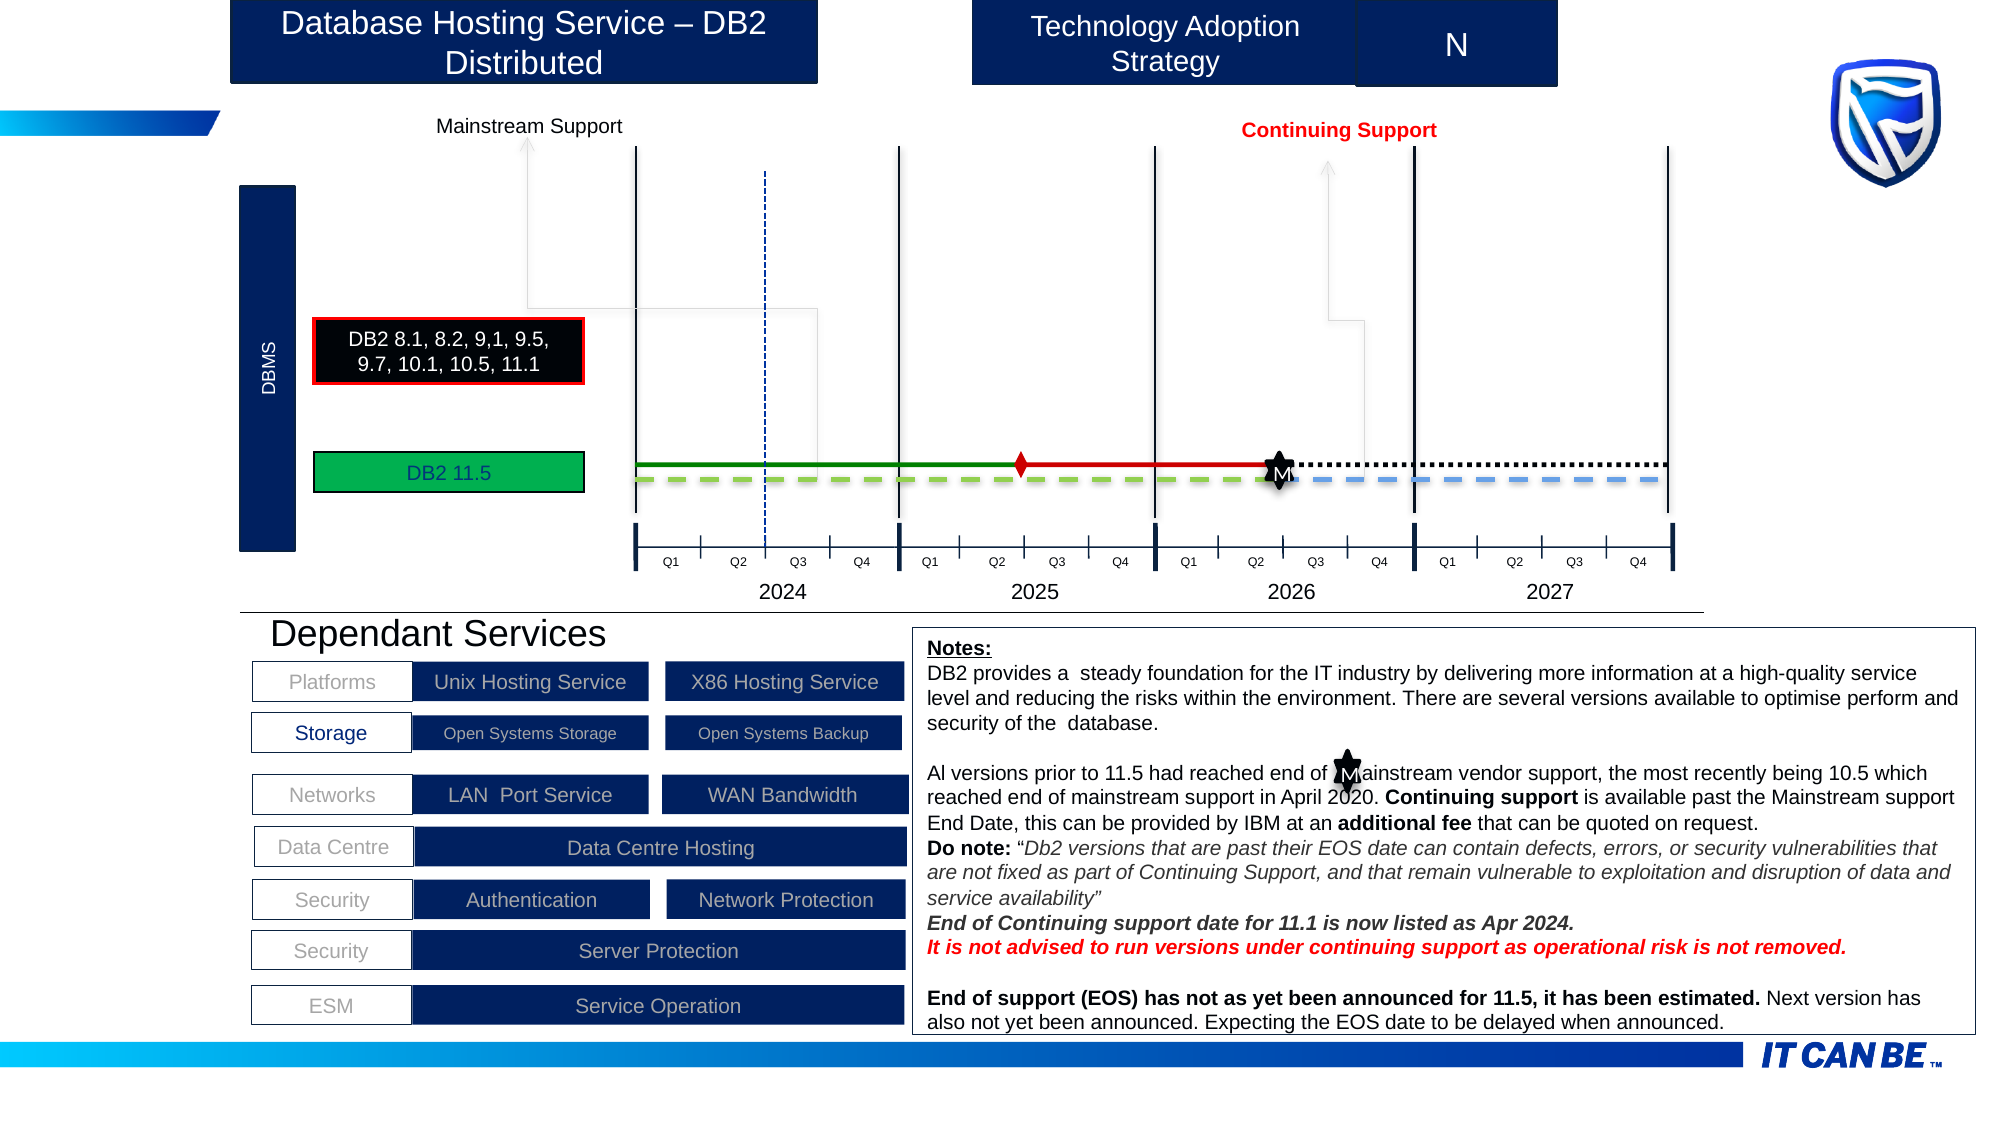

Database Hosting Service – DB2 Distributed
N
Technology Adoption Strategy
Mainstream Support
Continuing Support
DB2 8.1, 8.2, 9,1, 9.5, 9.7, 10.1, 10.5, 11.1
DBMS
DB2 11.5
M

Q1
Q2
Q3
Q4

Q1
Q2
Q3
Q4

Q1
Q2
Q3
Q4

Q1
Q2
Q3
Q4
2024
2025
2026
2027
Dependant Services
Notes:
DB2 provides a  steady foundation for the IT industry by delivering more information at a high-quality service level and reducing the risks within the environment. There are several versions available to optimise perform and security of the  database.

Al versions prior to 11.5 had reached end of      ainstream vendor support, the most recently being 10.5 which reached end of mainstream support in April 2020. Continuing support is available past the Mainstream support End Date, this can be provided by IBM at an additional fee that can be quoted on request.
Do note: “Db2 versions that are past their EOS date can contain defects, errors, or security vulnerabilities that are not fixed as part of Continuing Support, and that remain vulnerable to exploitation and disruption of data and service availability”
End of Continuing support date for 11.1 is now listed as Apr 2024.
It is not advised to run versions under continuing support as operational risk is not removed.

End of support (EOS) has not as yet been announced for 11.5, it has been estimated. Next version has also not yet been announced. Expecting the EOS date to be delayed when announced.

X86 Hosting Service
Platforms
Unix Hosting Service
Storage
Open Systems Storage
Open Systems Backup
M
Networks
LAN  Port Service
WAN Bandwidth
Data Centre
Data Centre Hosting
Security
Network Protection
Authentication
Security
Server Protection
ESM
Service Operation